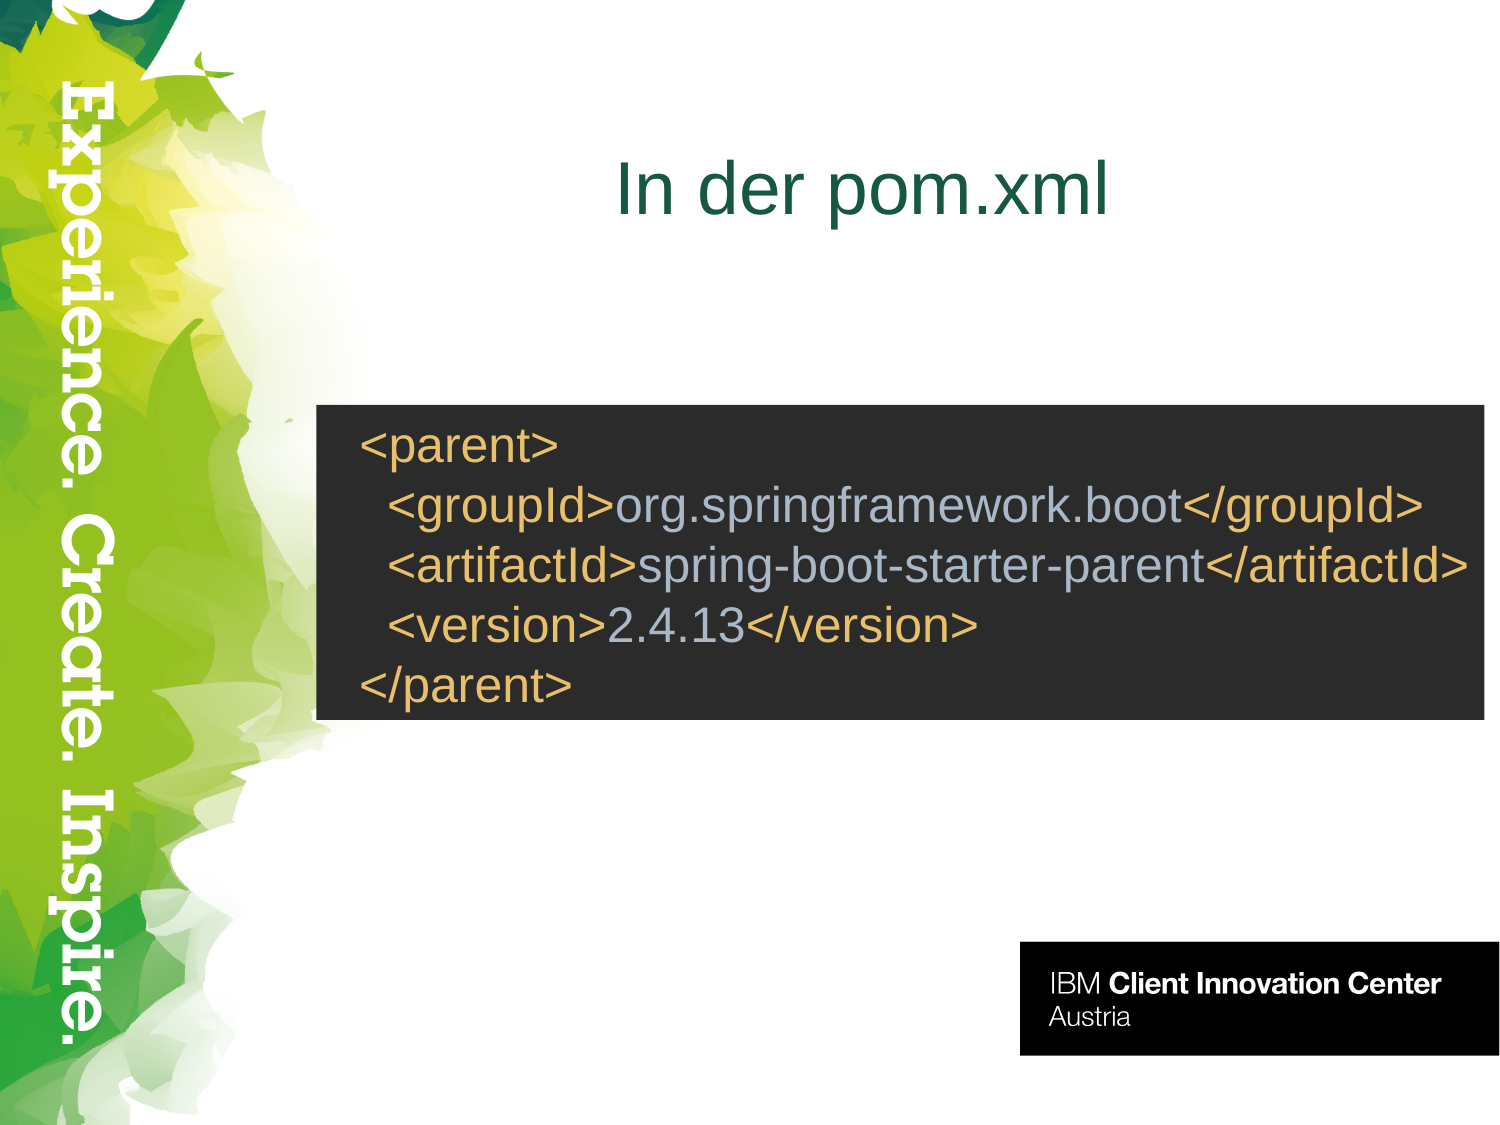

# In der pom.xml
  <parent>
    <groupId>org.springframework.boot</groupId>
    <artifactId>spring-boot-starter-parent</artifactId>
    <version>2.4.13</version>
  </parent>